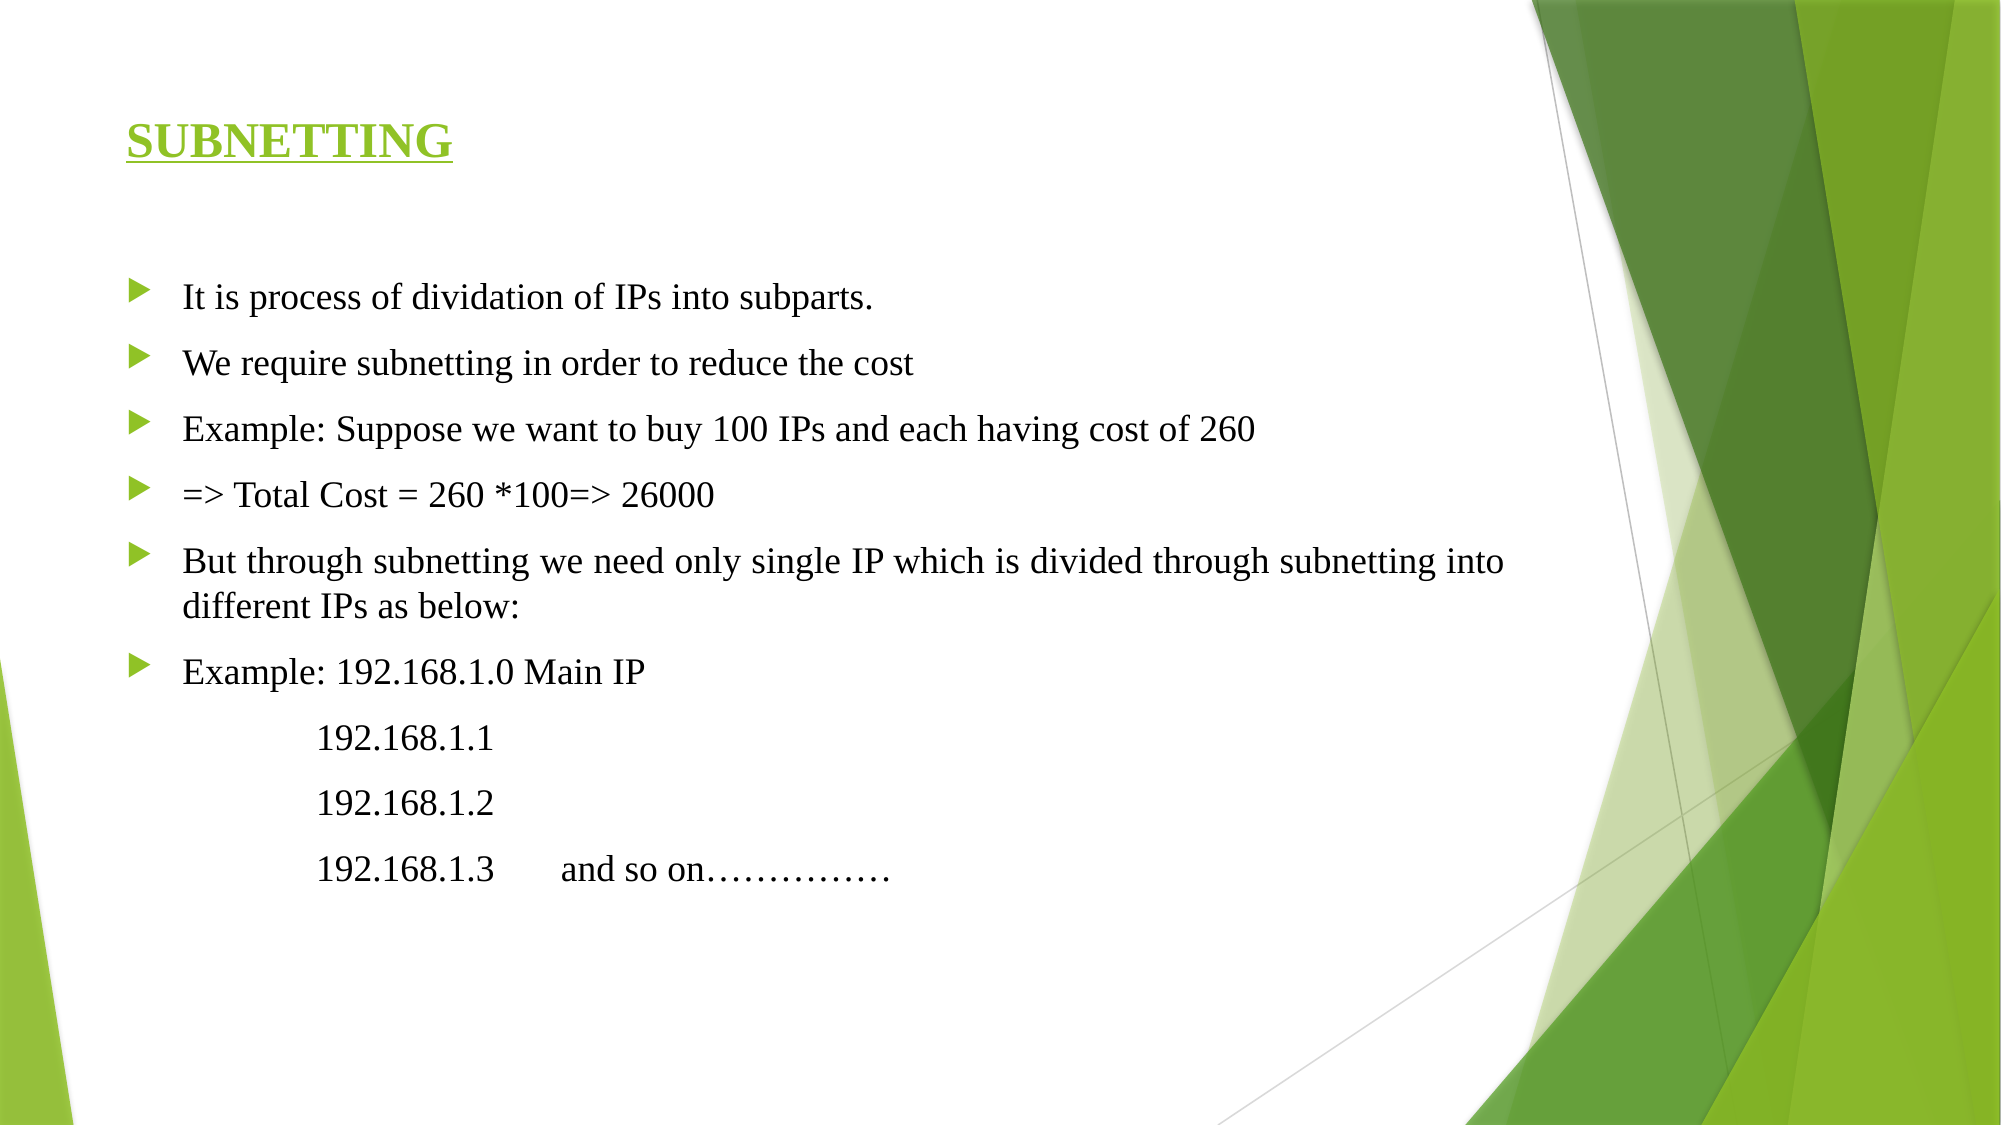

# SUBNETTING
It is process of dividation of IPs into subparts.
We require subnetting in order to reduce the cost
Example: Suppose we want to buy 100 IPs and each having cost of 260
=> Total Cost = 260 *100=> 26000
But through subnetting we need only single IP which is divided through subnetting into different IPs as below:
Example: 192.168.1.0 Main IP
                    192.168.1.1
                    192.168.1.2
                    192.168.1.3       and so on……………